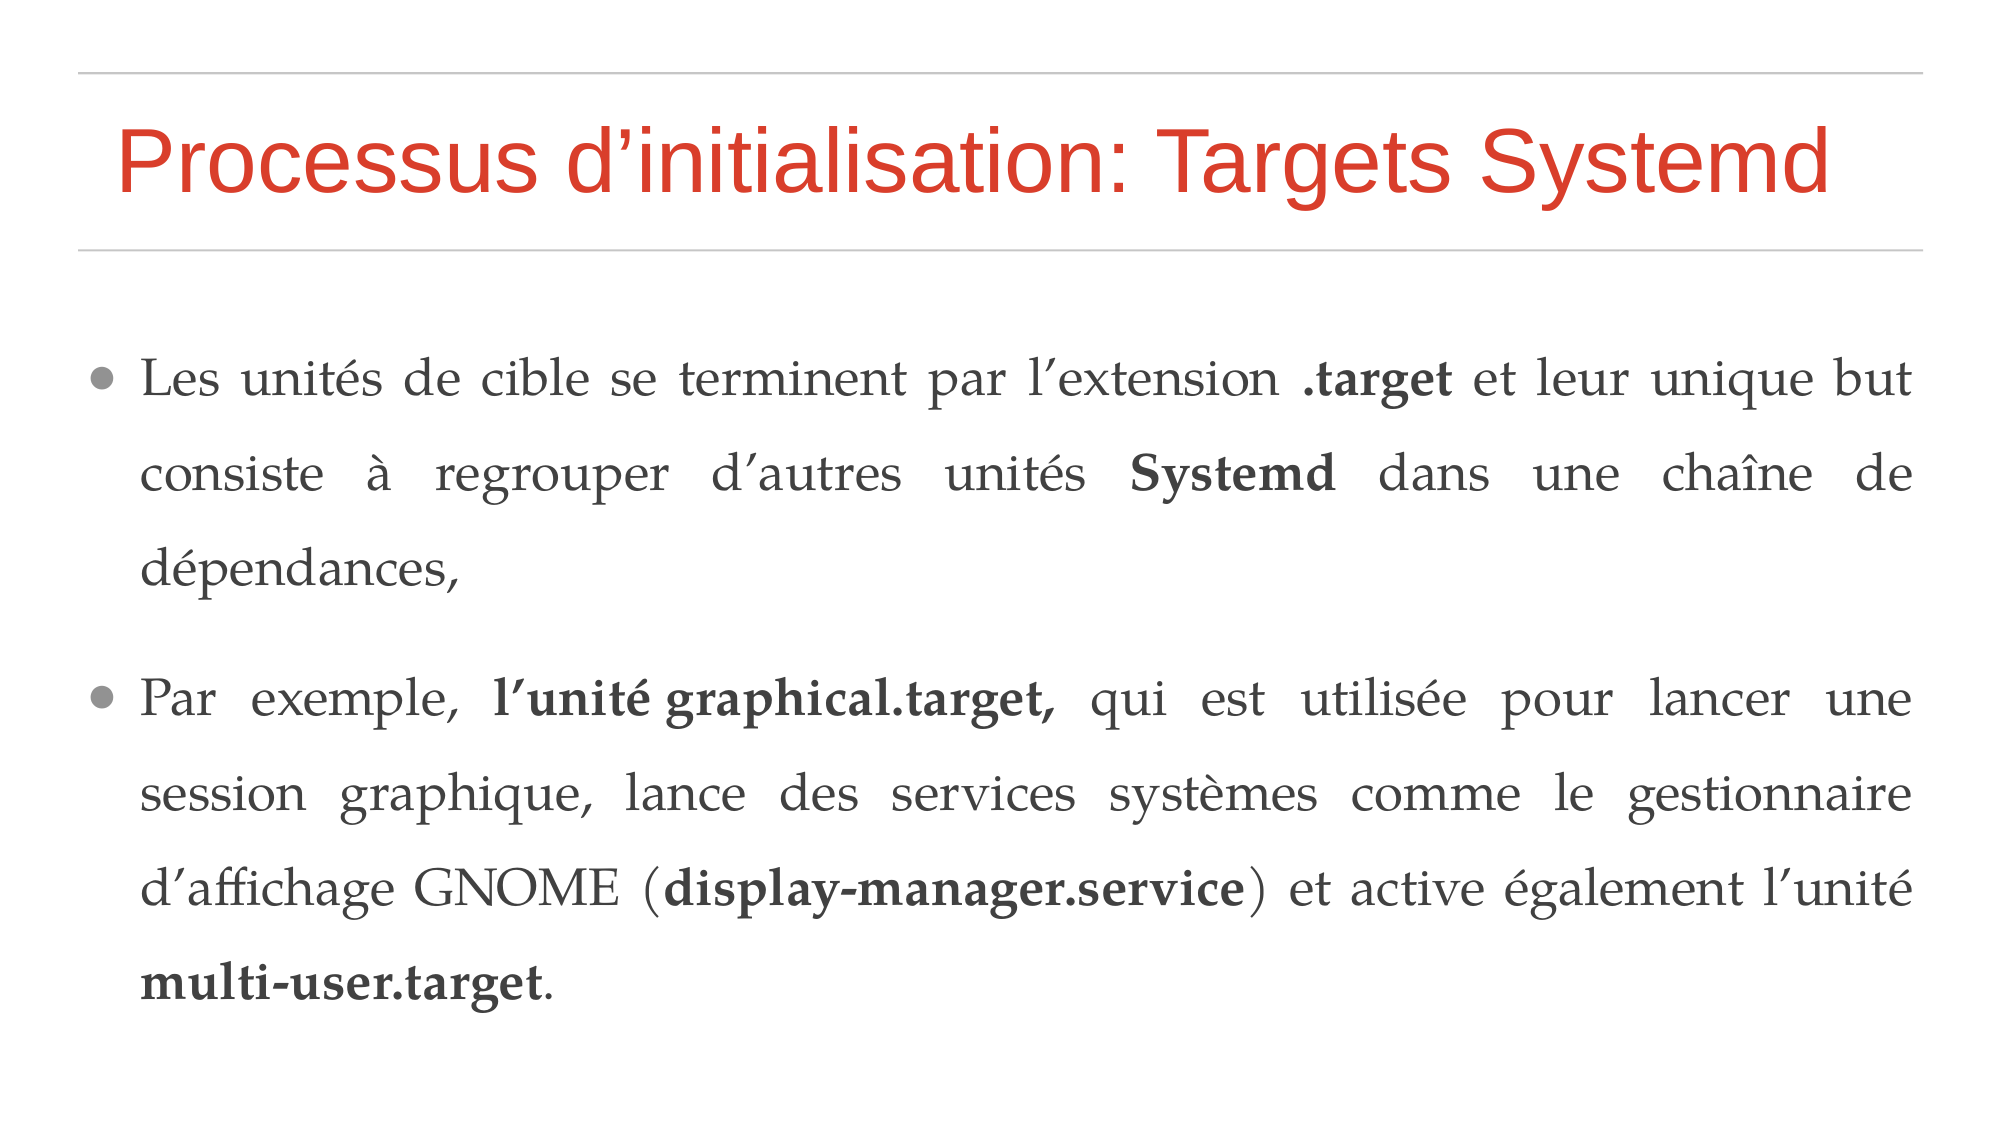

# Processus d’initialisation: Targets Systemd
Les unités de cible se terminent par l’extension .target et leur unique but consiste à regrouper d’autres unités Systemd dans une chaîne de dépendances,
Par exemple, l’unité graphical.target, qui est utilisée pour lancer une session graphique, lance des services systèmes comme le gestionnaire d’affichage GNOME (display-manager.service) et active également l’unité multi-user.target.